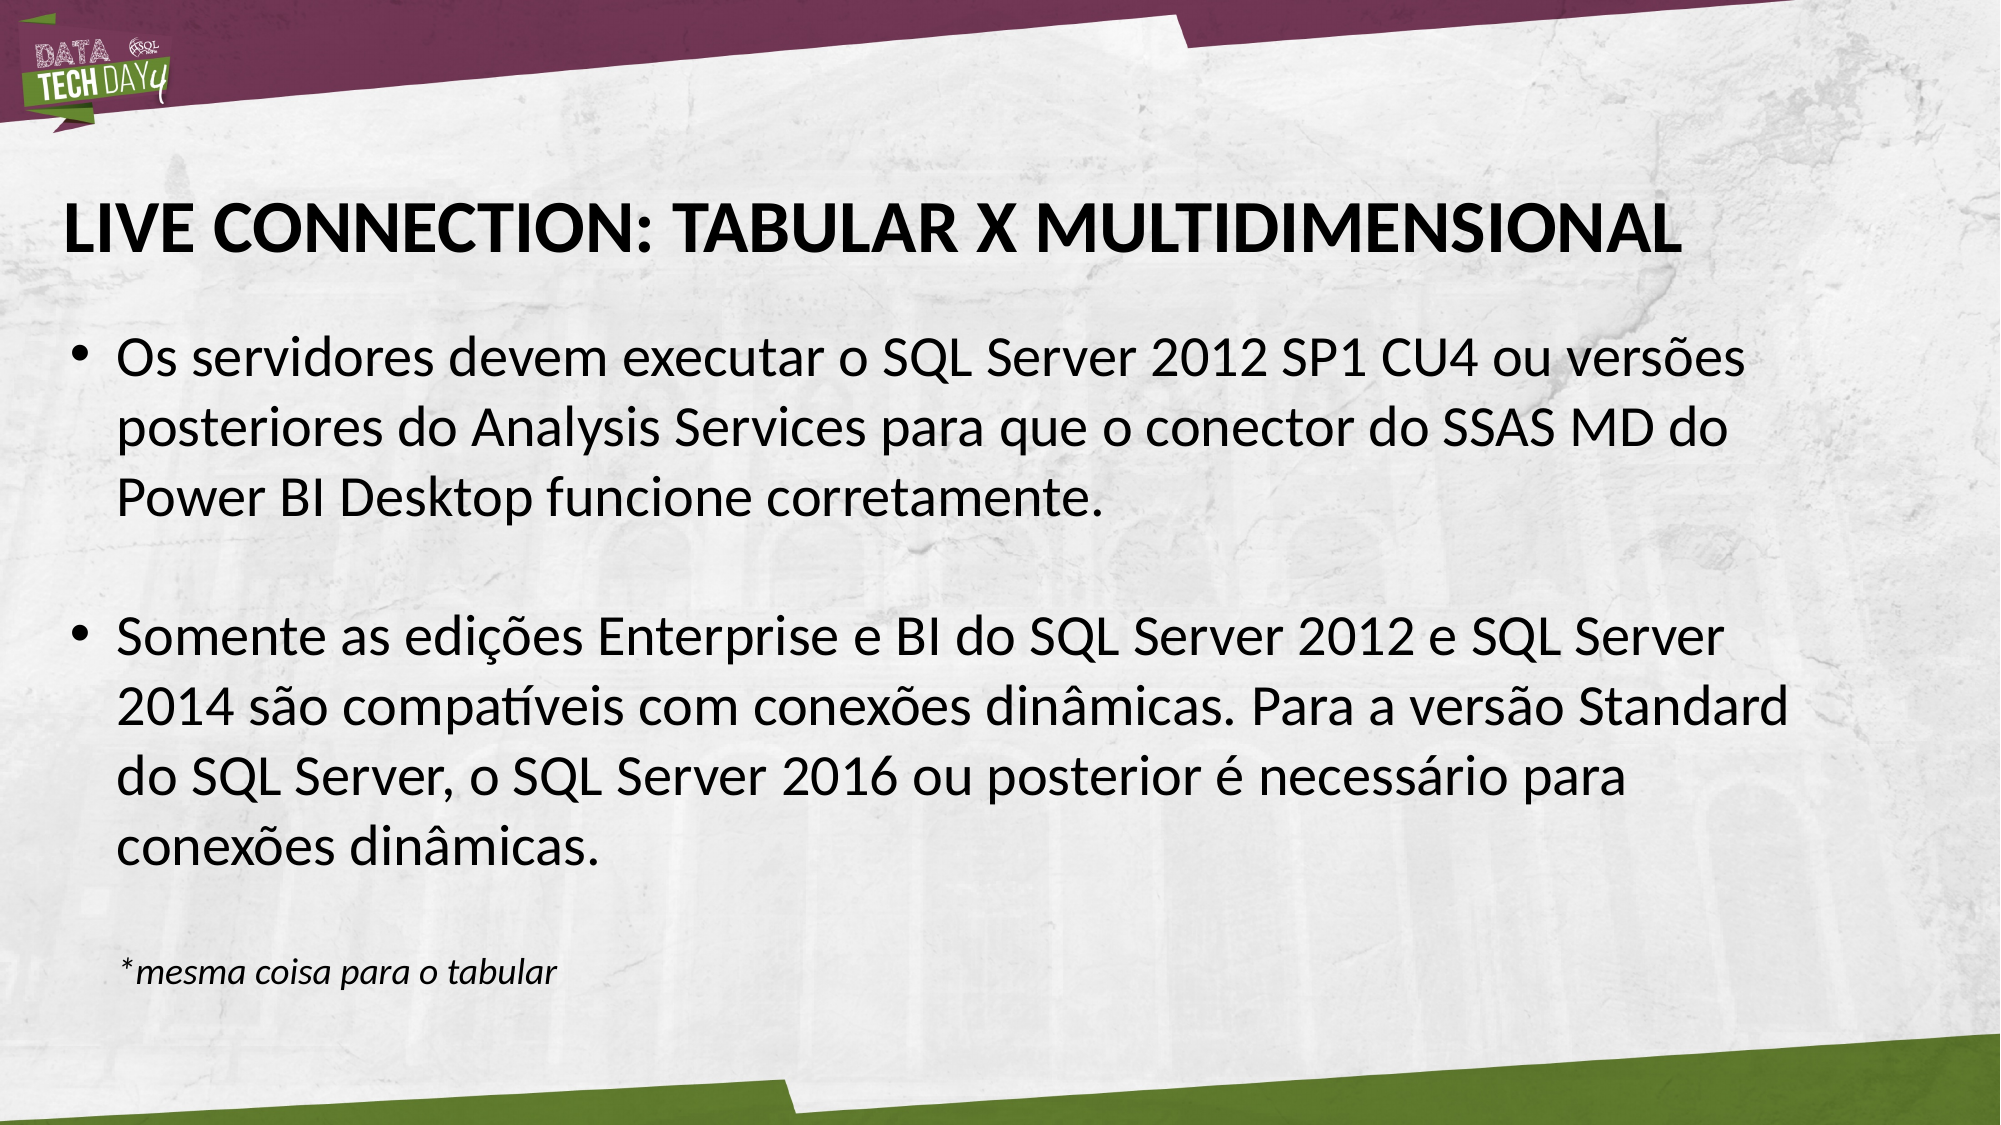

LIVE CONNECTION: TABULAR X MULTIDIMENSIONAL
Os servidores devem executar o SQL Server 2012 SP1 CU4 ou versões posteriores do Analysis Services para que o conector do SSAS MD do Power BI Desktop funcione corretamente.

Somente as edições Enterprise e BI do SQL Server 2012 e SQL Server 2014 são compatíveis com conexões dinâmicas. Para a versão Standard do SQL Server, o SQL Server 2016 ou posterior é necessário para conexões dinâmicas.
*mesma coisa para o tabular